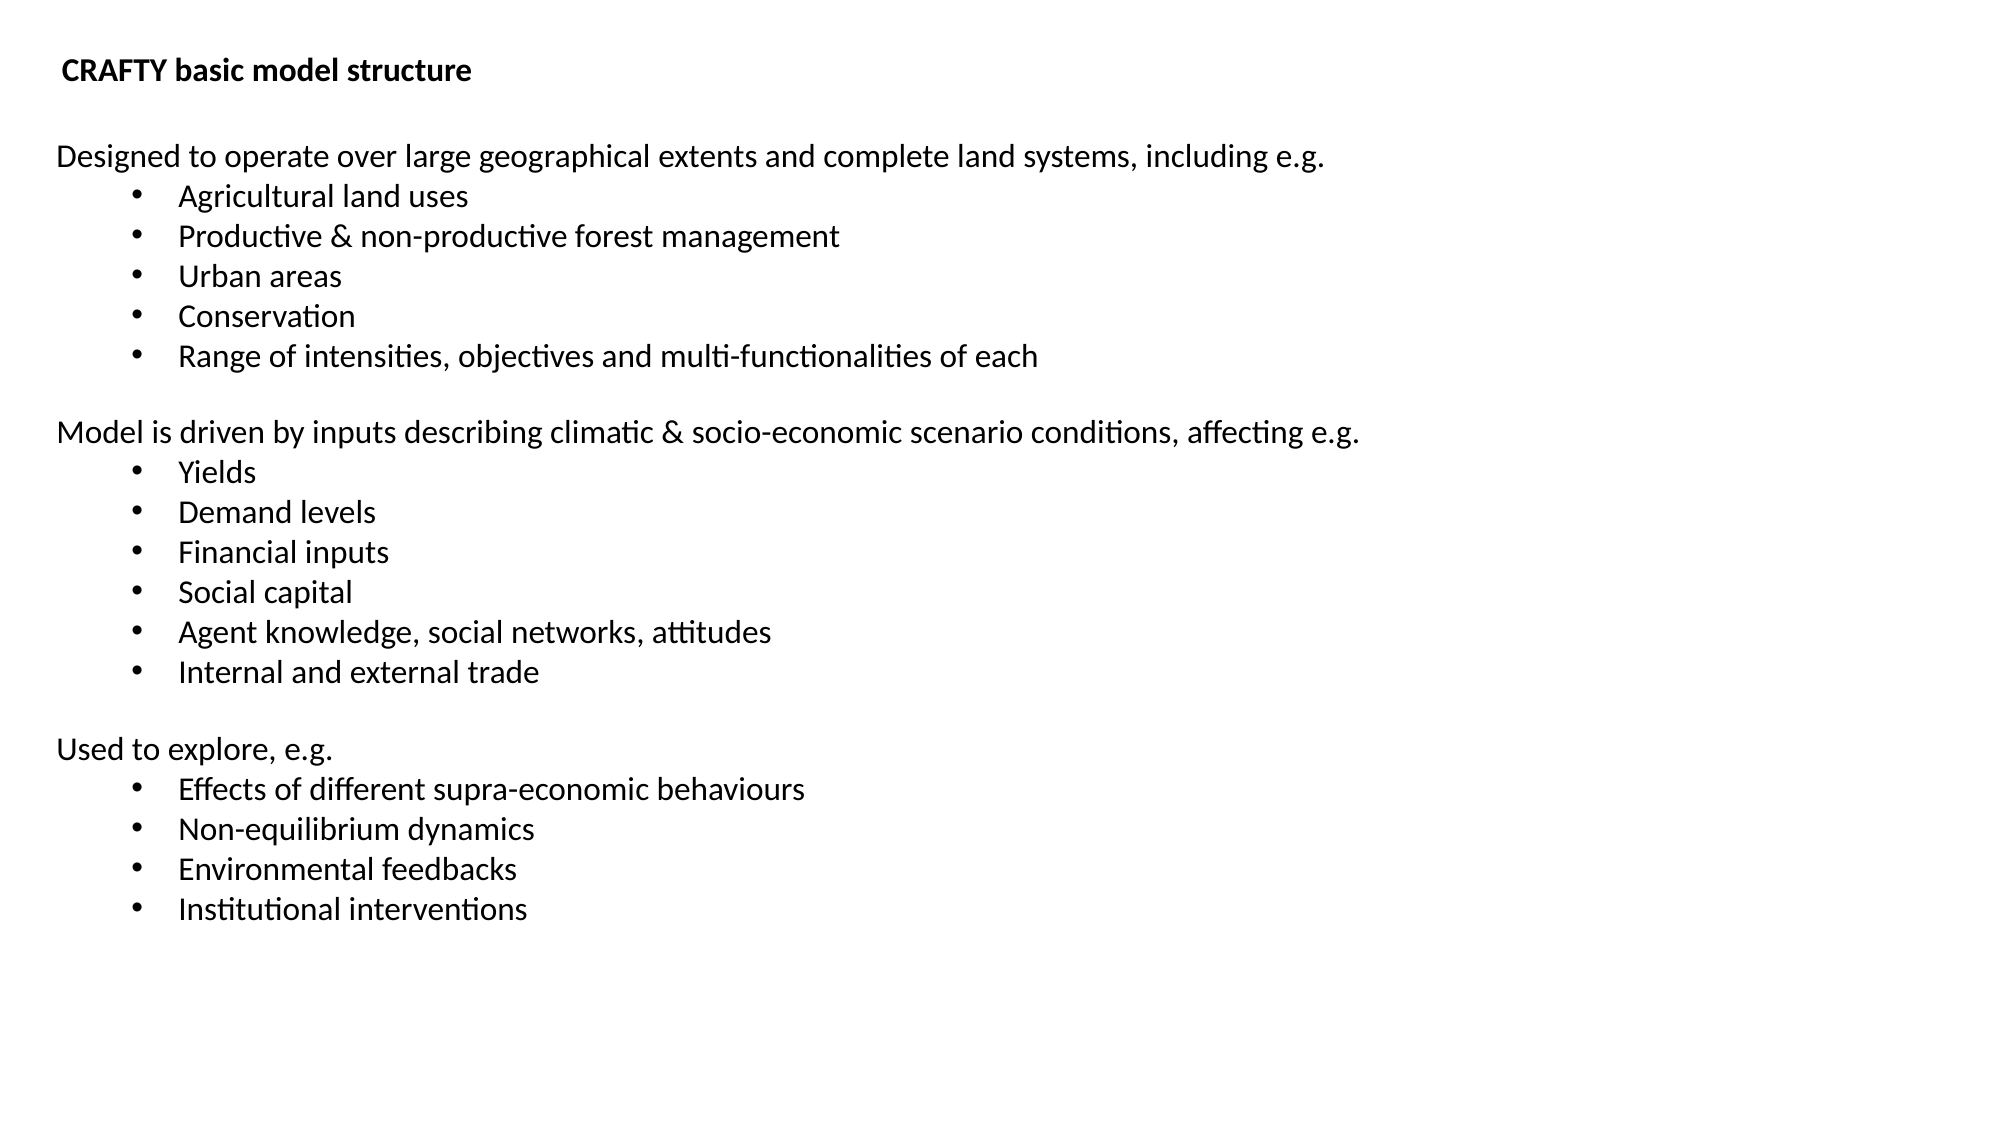

CRAFTY basic model structure
Designed to operate over large geographical extents and complete land systems, including e.g.
Agricultural land uses
Productive & non-productive forest management
Urban areas
Conservation
Range of intensities, objectives and multi-functionalities of each
Model is driven by inputs describing climatic & socio-economic scenario conditions, affecting e.g.
Yields
Demand levels
Financial inputs
Social capital
Agent knowledge, social networks, attitudes
Internal and external trade
Used to explore, e.g.
Effects of different supra-economic behaviours
Non-equilibrium dynamics
Environmental feedbacks
Institutional interventions